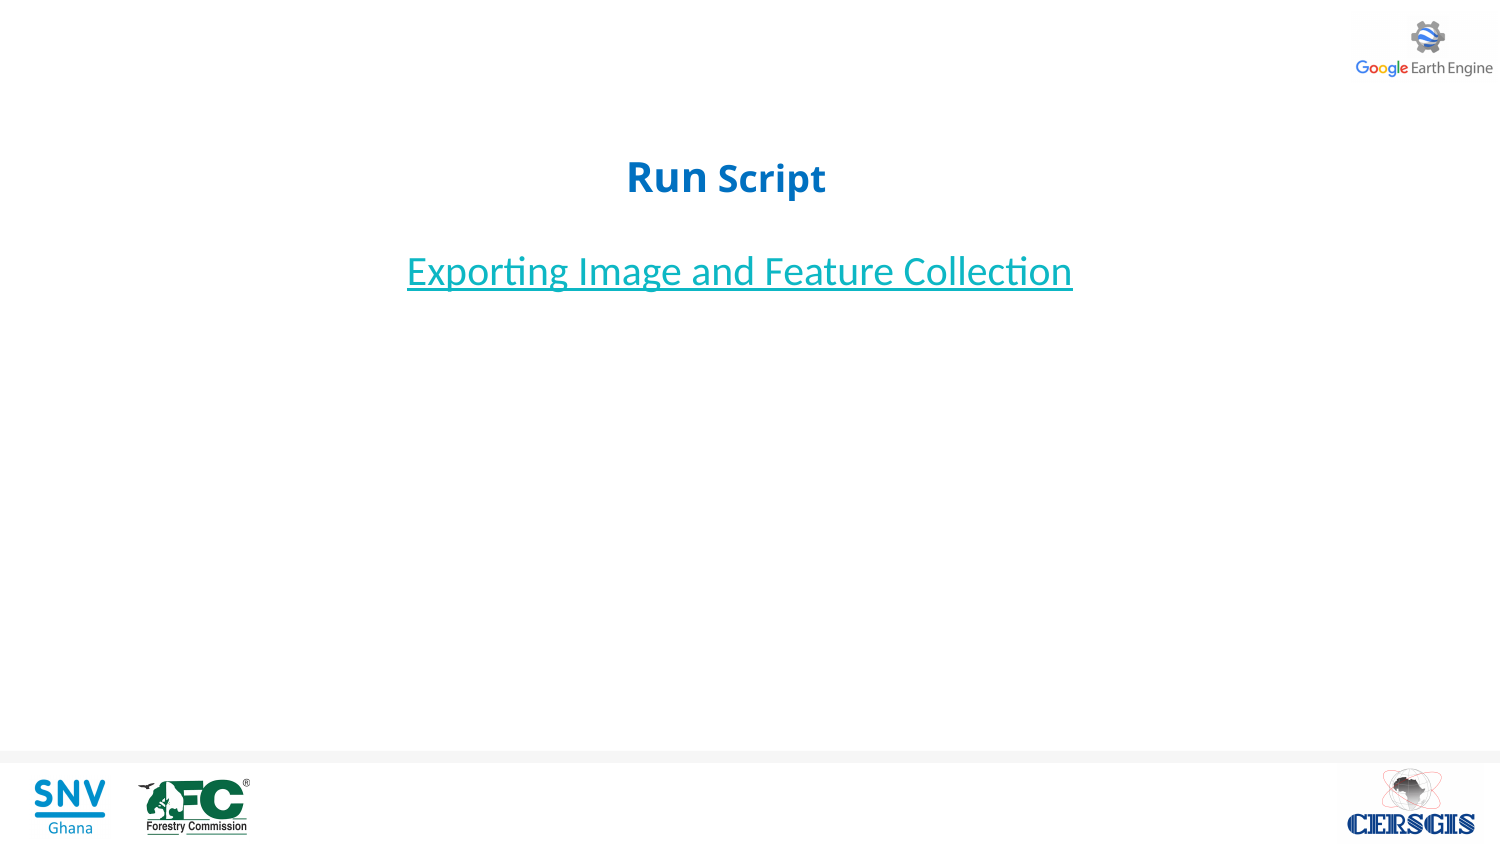

# Run Script
Exporting Image and Feature Collection